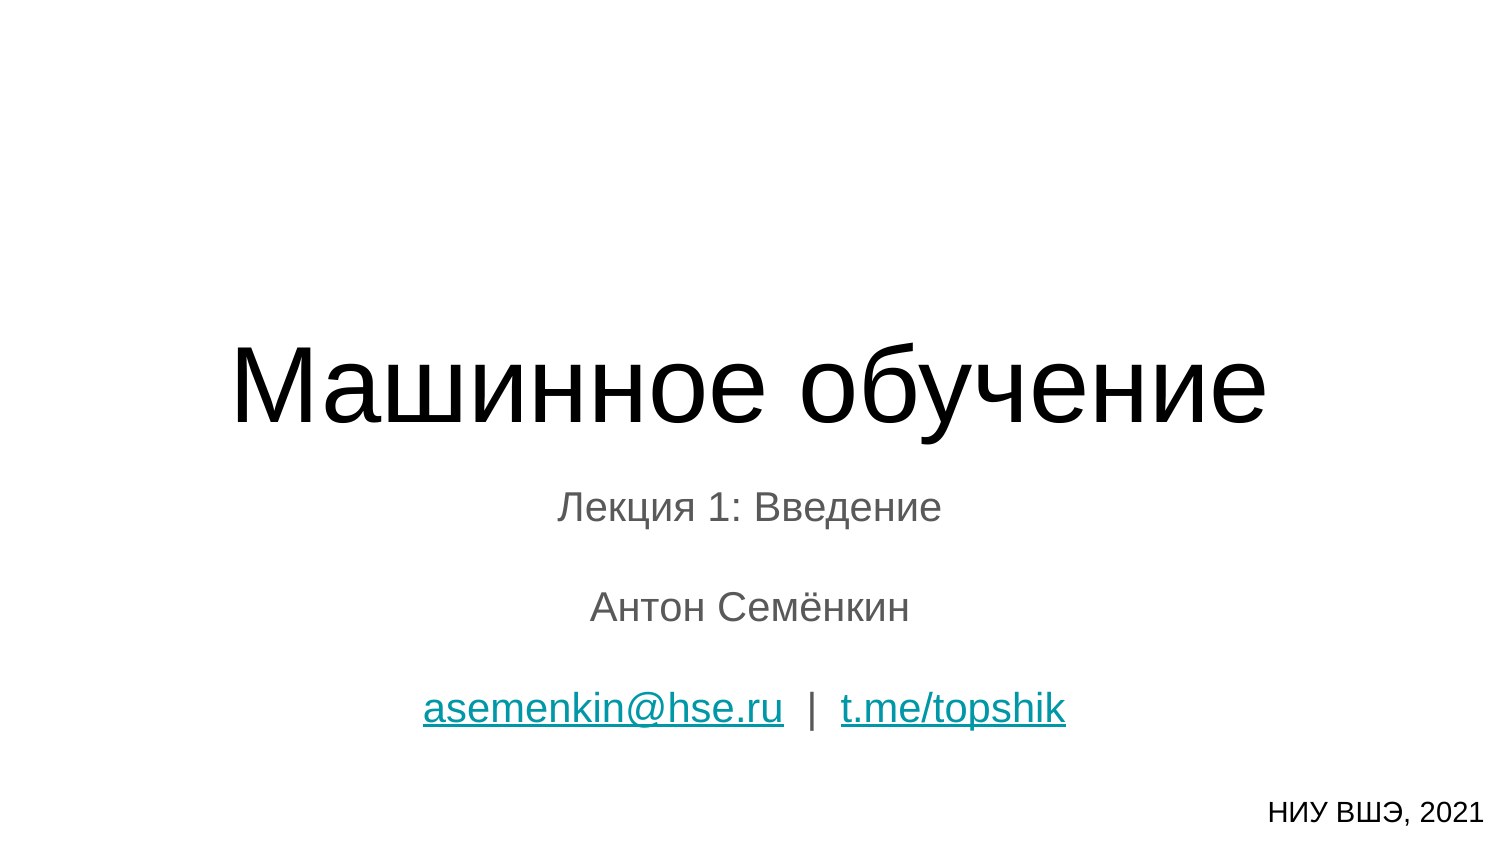

# Машинное обучение
Лекция 1: Введение

Антон Семёнкин

asemenkin@hse.ru  |  t.me/topshik
НИУ ВШЭ, 2021